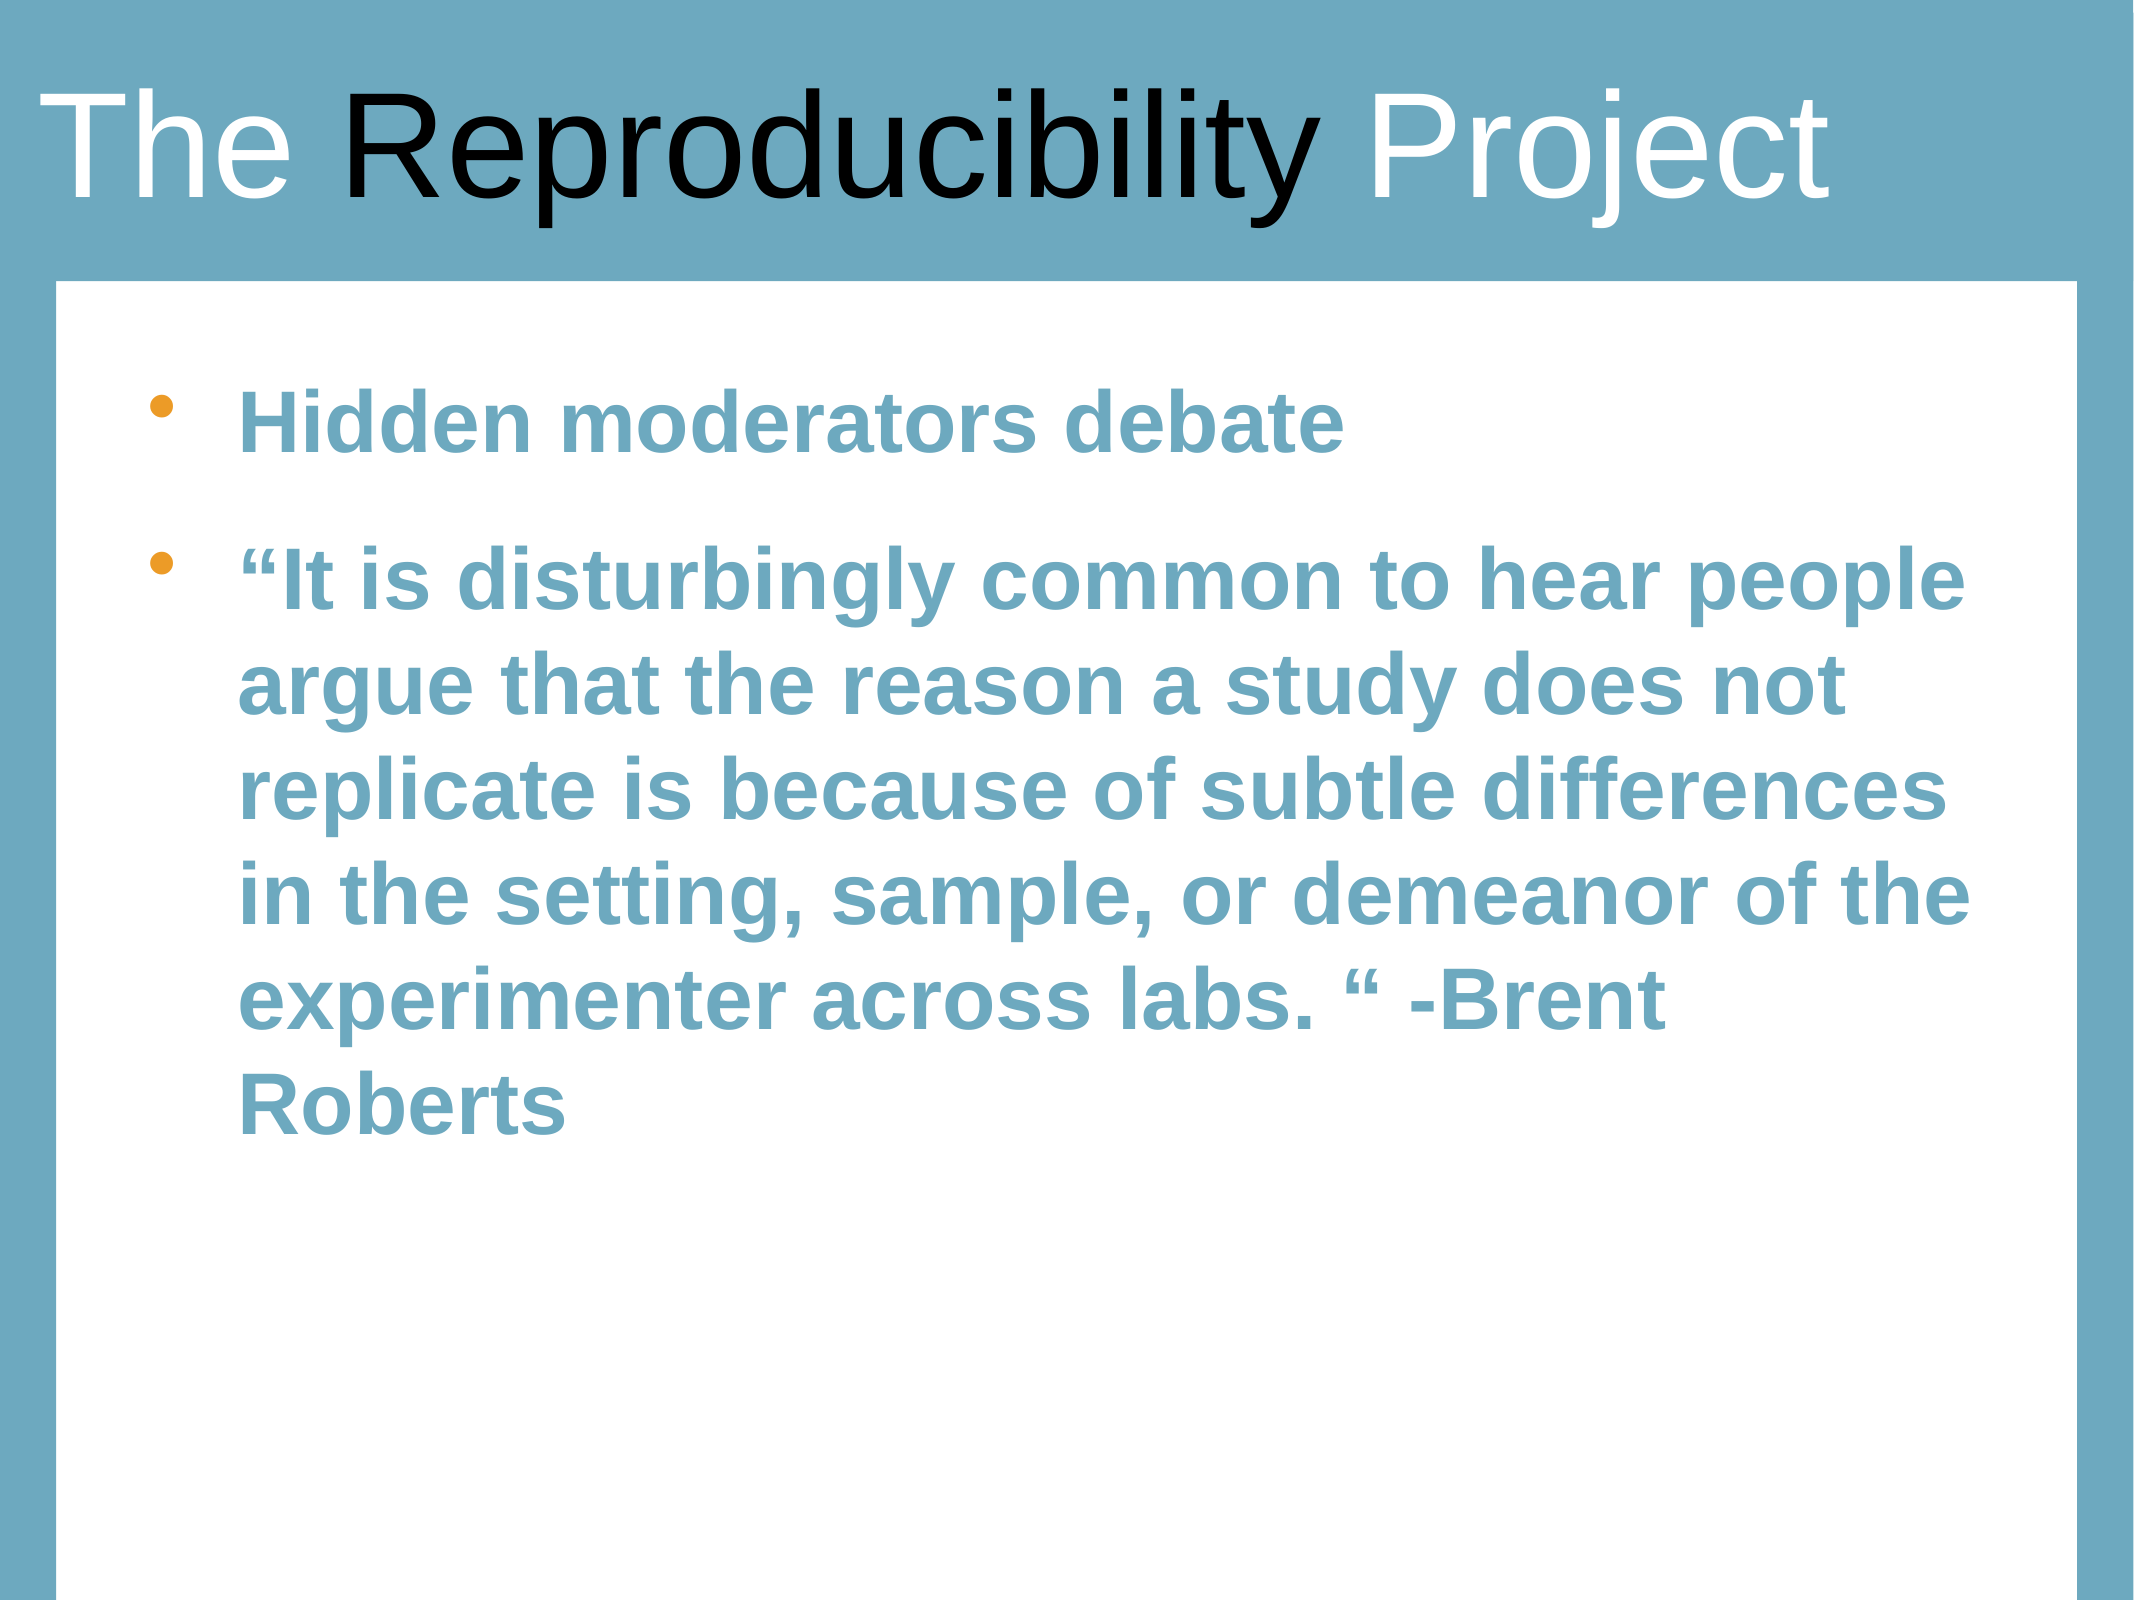

# The Reproducibility Project
Hidden moderators debate
“It is disturbingly common to hear people argue that the reason a study does not replicate is because of subtle differences in the setting, sample, or demeanor of the experimenter across labs. “ -Brent Roberts